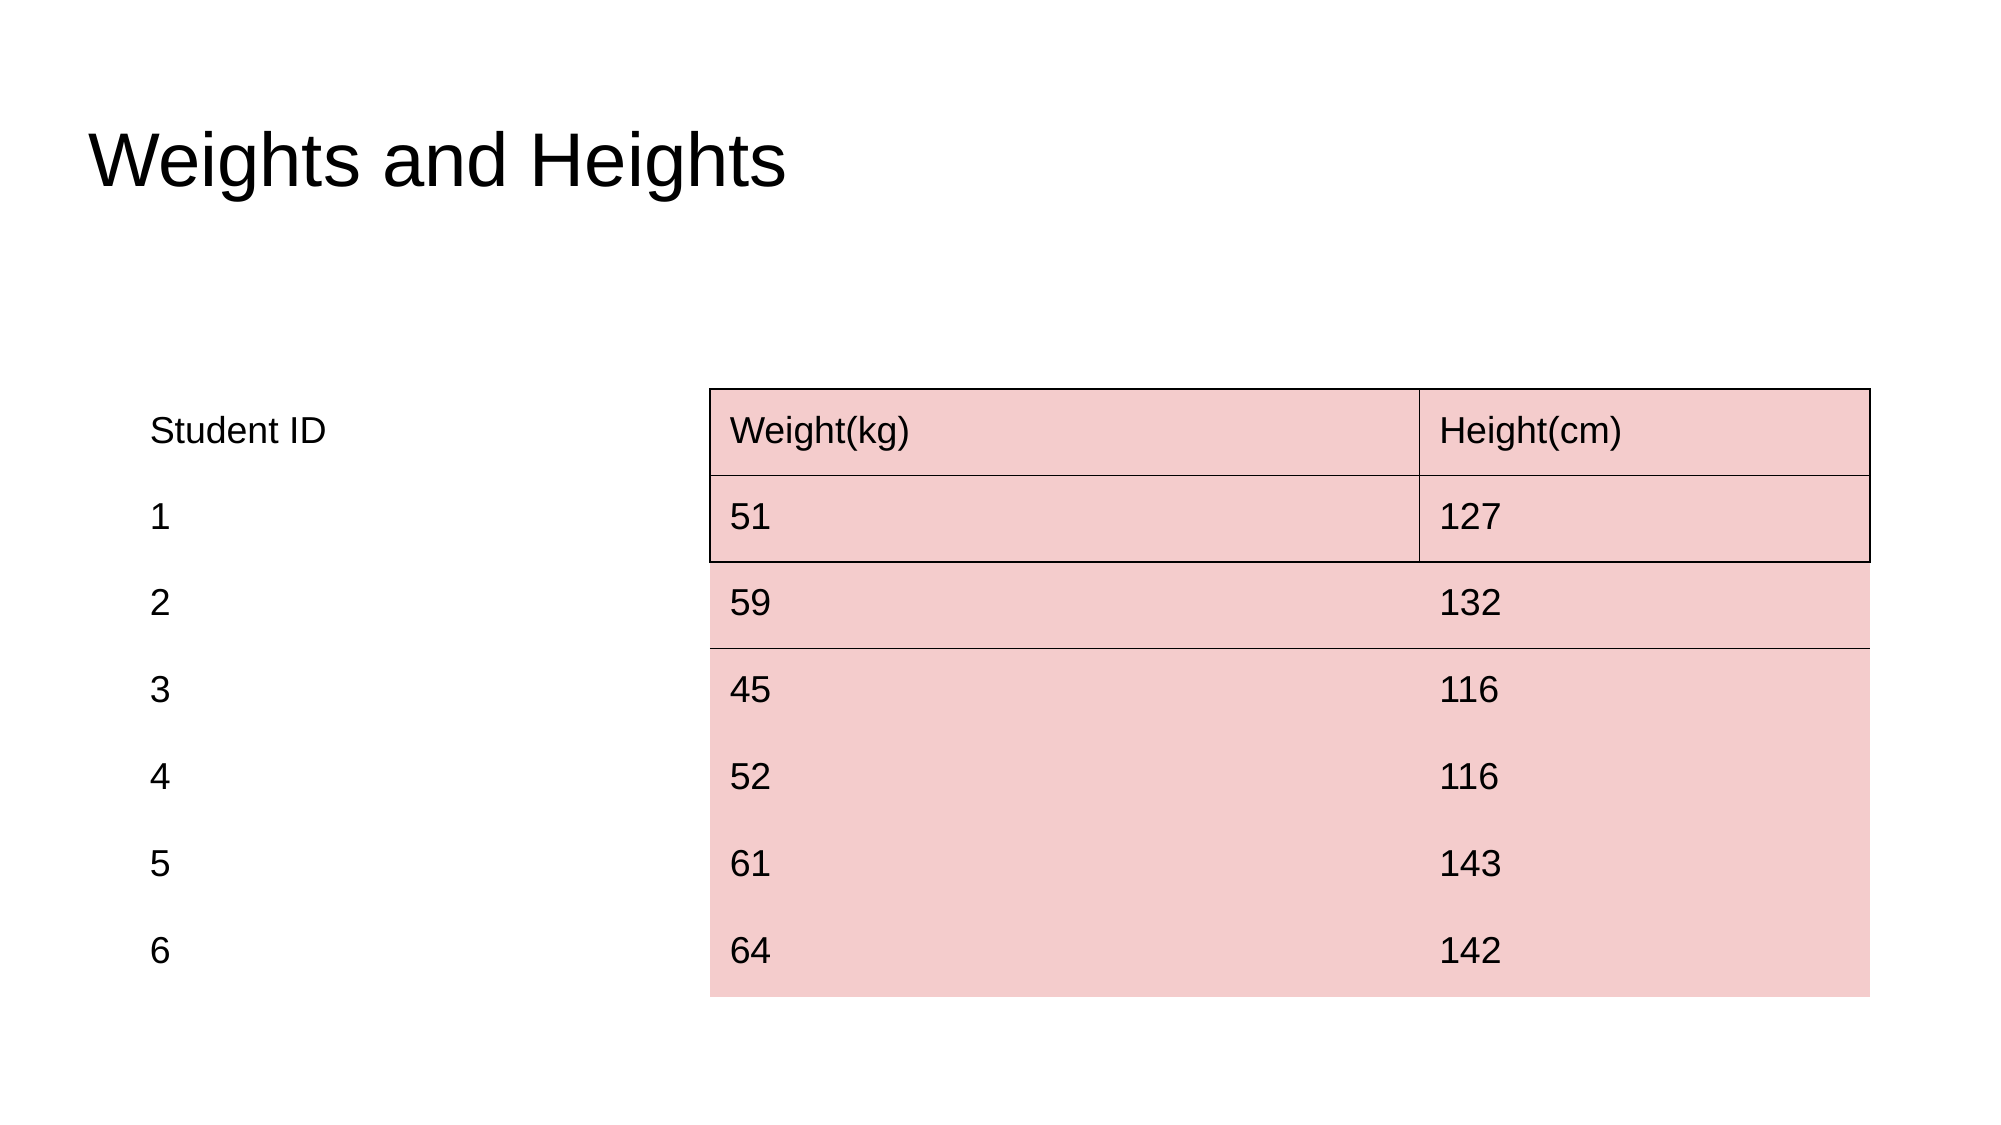

# Weights and Heights

| Student ID | Weight(kg) | Height(cm) |
| --- | --- | --- |
| 1 | 51 | 127 |
| 2 | 59 | 132 |
| 3 | 45 | 116 |
| 4 | 52 | 116 |
| 5 | 61 | 143 |
| 6 | 64 | 142 |